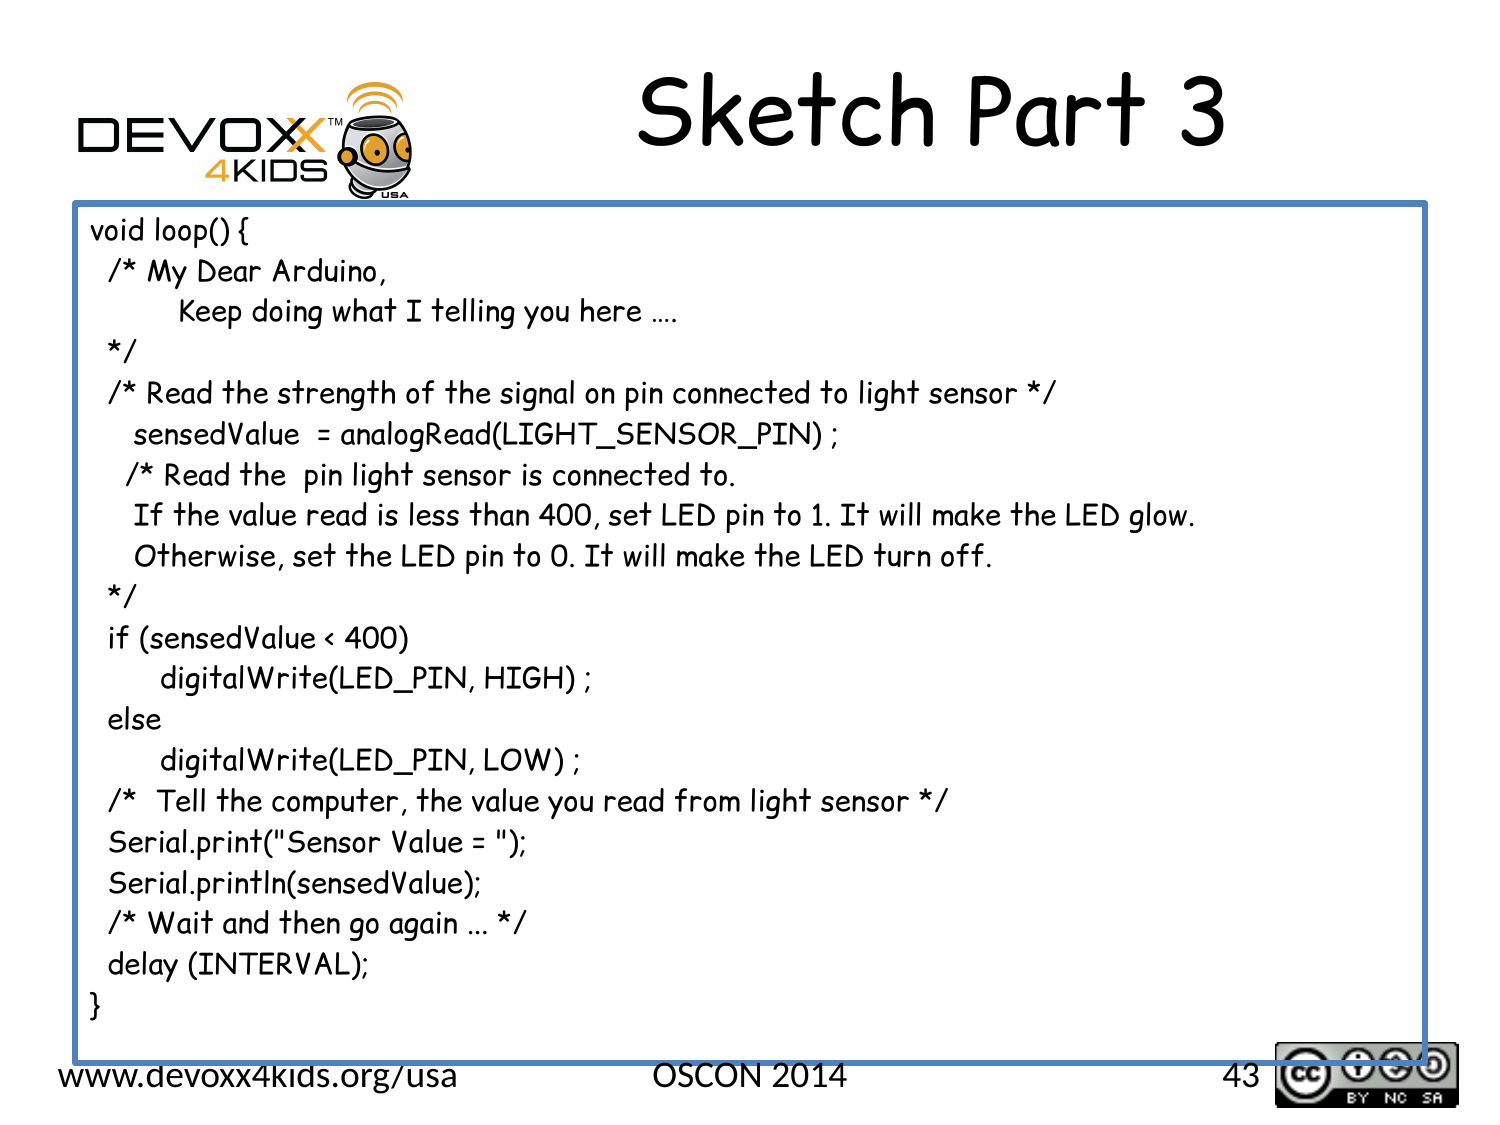

# Sketch Part 3
void loop() {
  /* My Dear Arduino,
          Keep doing what I telling you here ….
  */
  /* Read the strength of the signal on pin connected to light sensor */
     sensedValue  = analogRead(LIGHT_SENSOR_PIN) ;
    /* Read the  pin light sensor is connected to.
     If the value read is less than 400, set LED pin to 1. It will make the LED glow.
     Otherwise, set the LED pin to 0. It will make the LED turn off.
  */
  if (sensedValue < 400)
        digitalWrite(LED_PIN, HIGH) ;
  else
        digitalWrite(LED_PIN, LOW) ;
  /*  Tell the computer, the value you read from light sensor */
  Serial.print("Sensor Value = ");
  Serial.println(sensedValue);
  /* Wait and then go again ... */
  delay (INTERVAL);
}
OSCON 2014
43